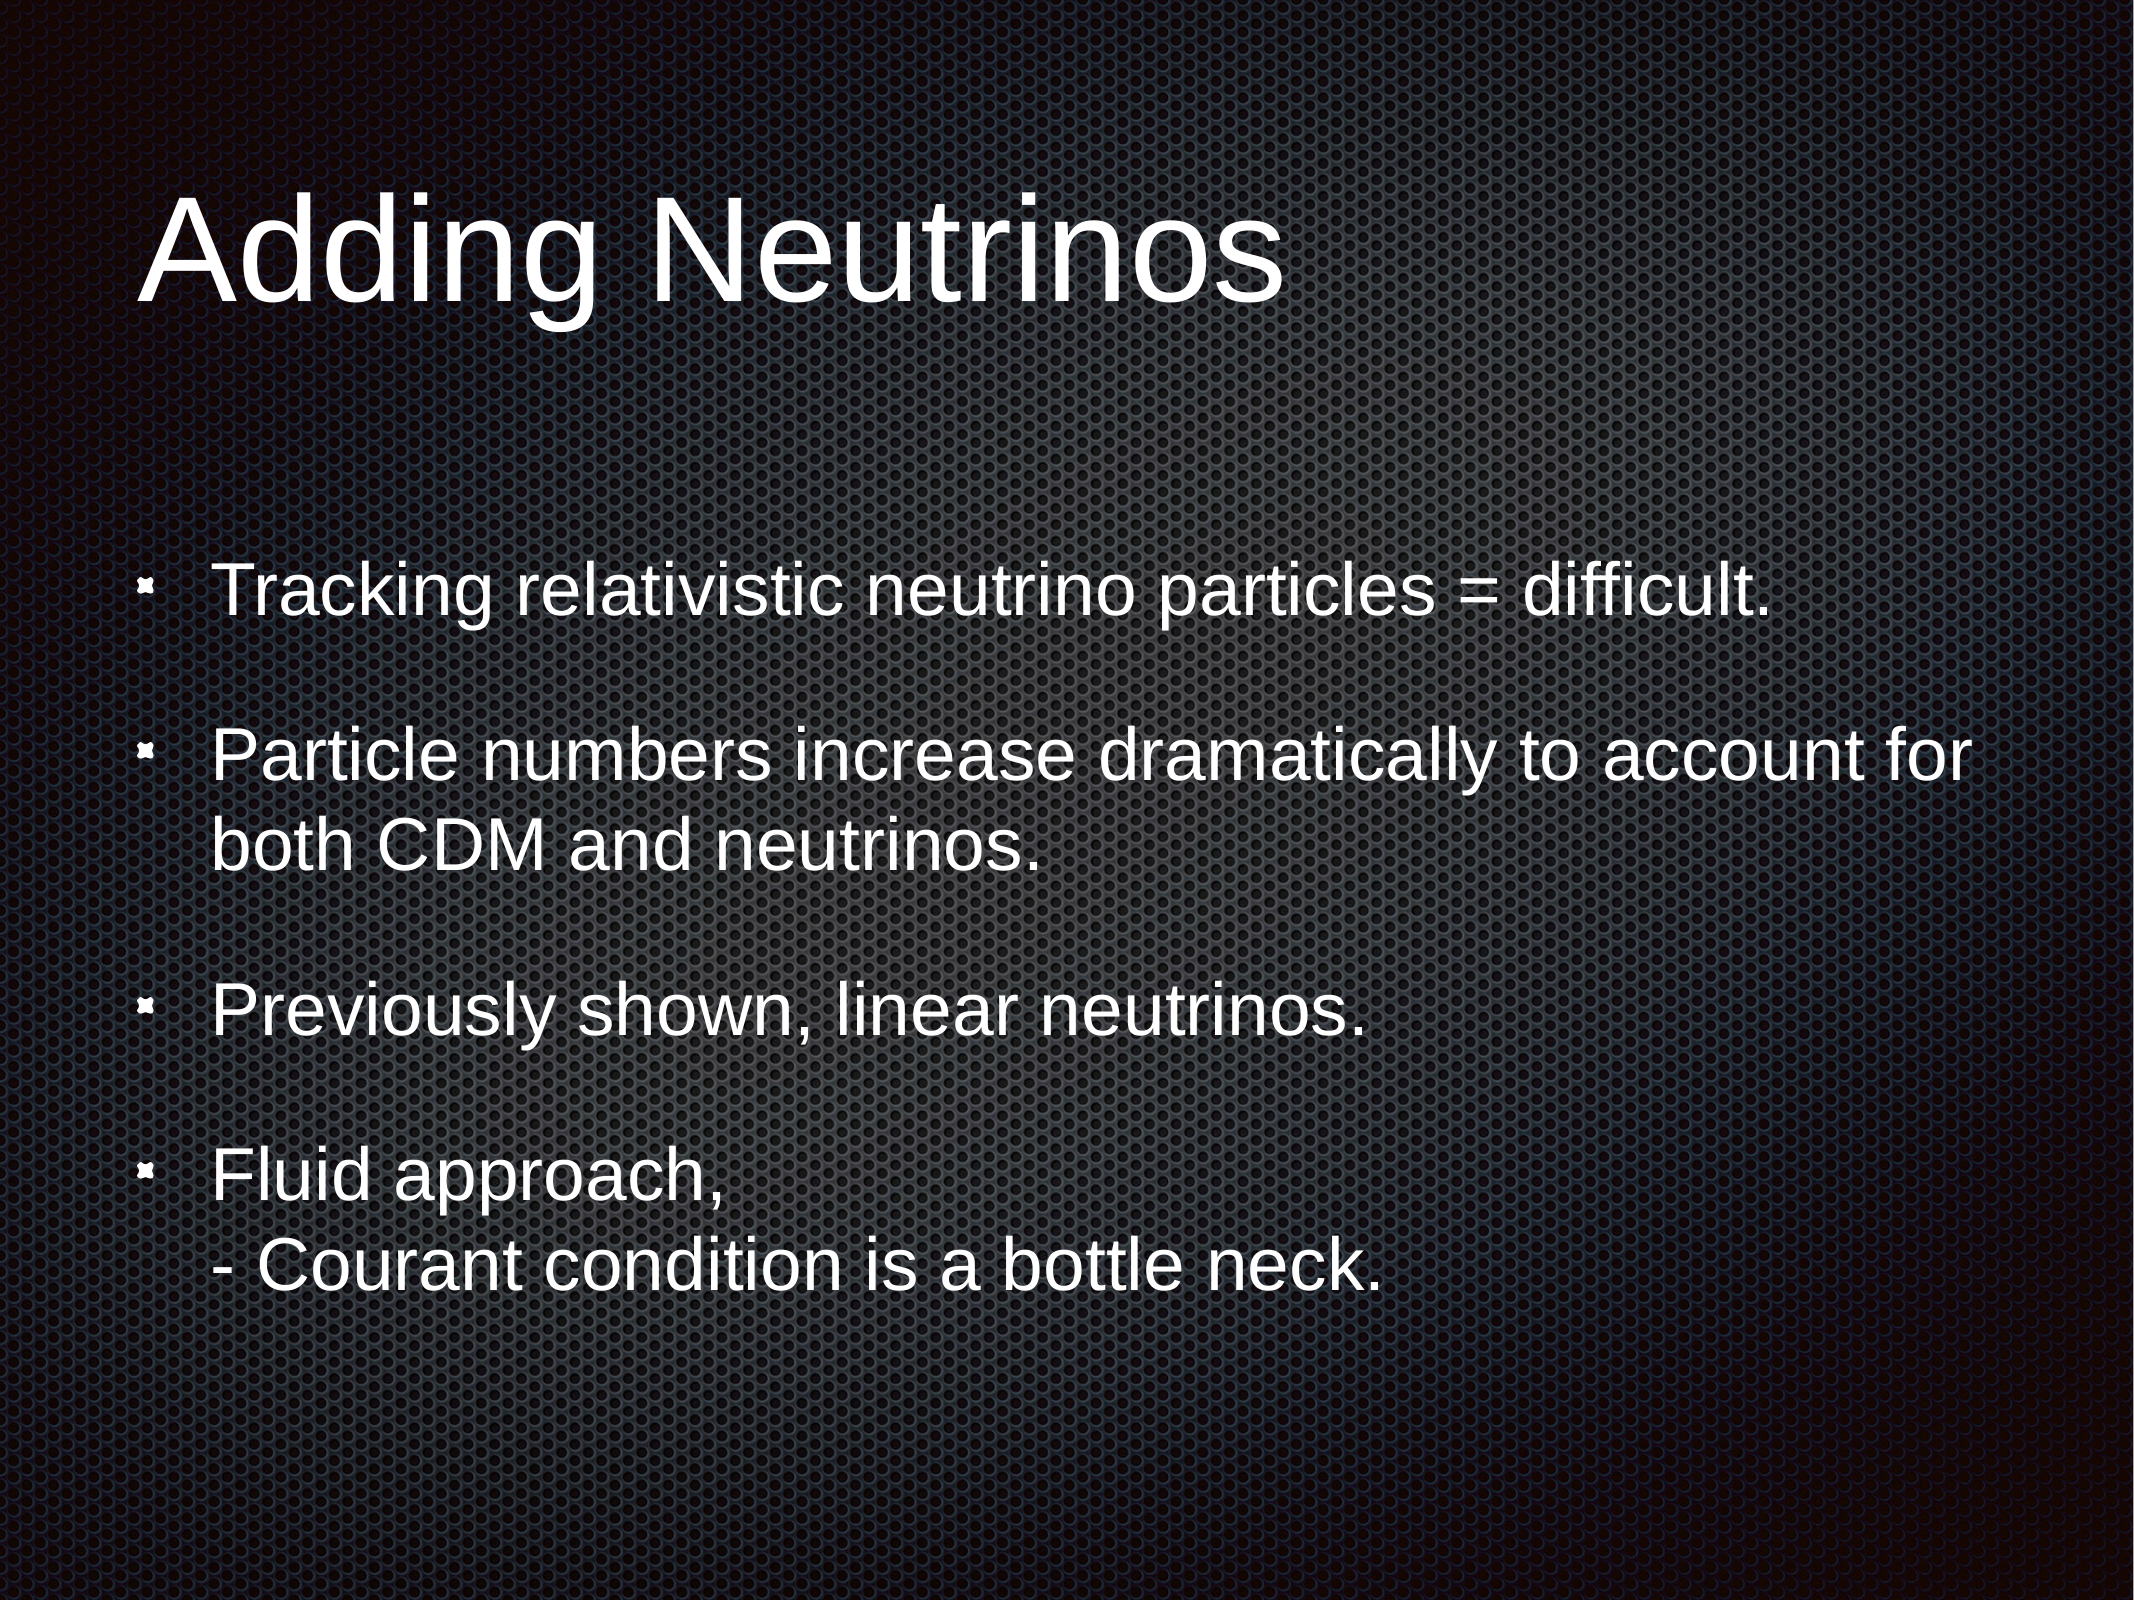

# Adding Neutrinos
Tracking relativistic neutrino particles = difficult.
Particle numbers increase dramatically to account for both CDM and neutrinos.
Previously shown, linear neutrinos.
Fluid approach,
- Courant condition is a bottle neck.